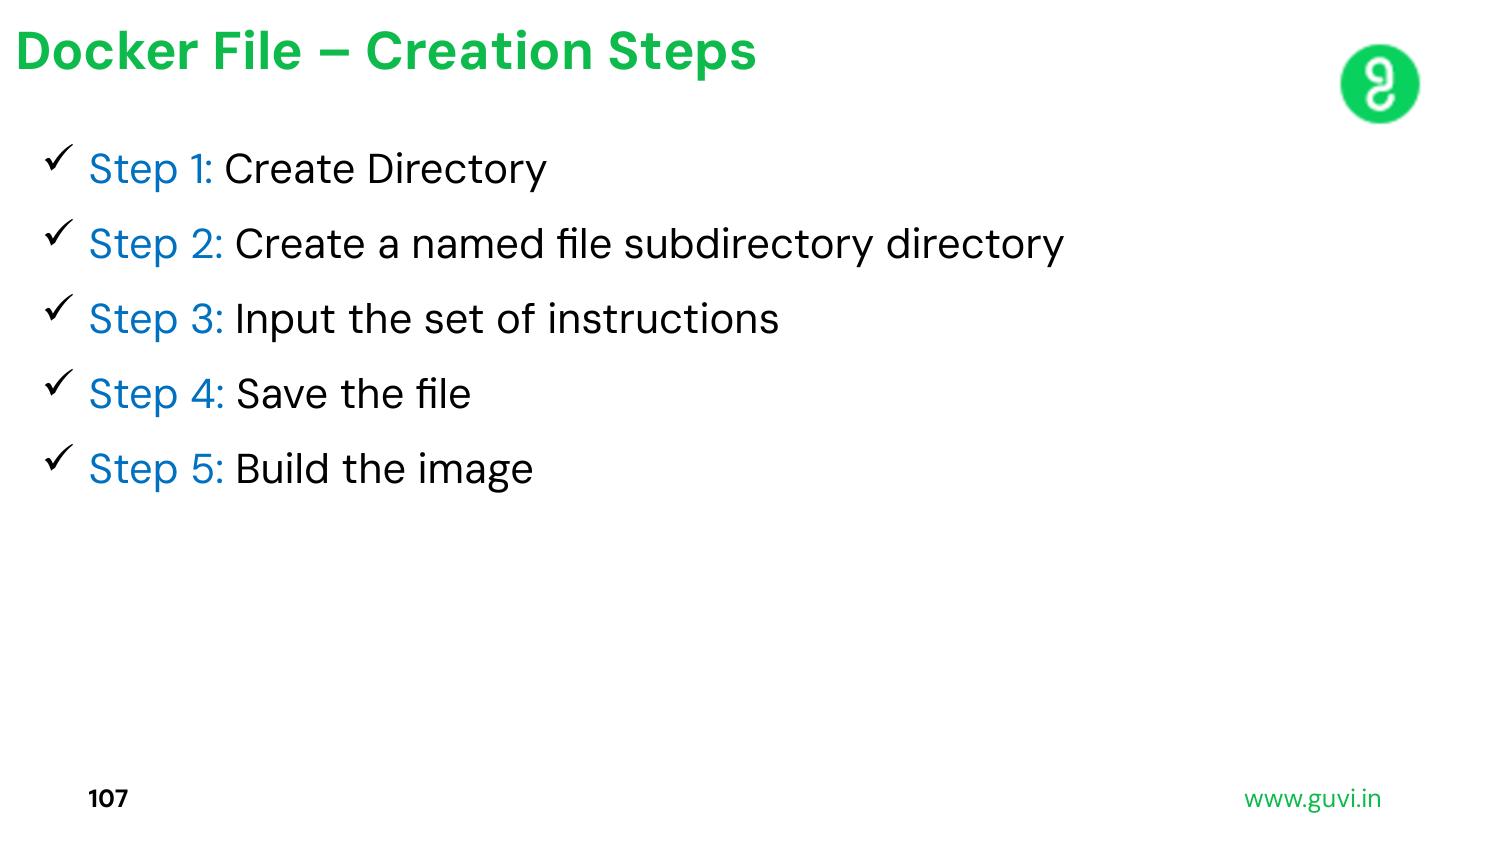

Docker File – Creation Steps
Step 1: Create Directory
Step 2: Create a named file subdirectory directory
Step 3: Input the set of instructions
Step 4: Save the file
Step 5: Build the image
107
www.guvi.in